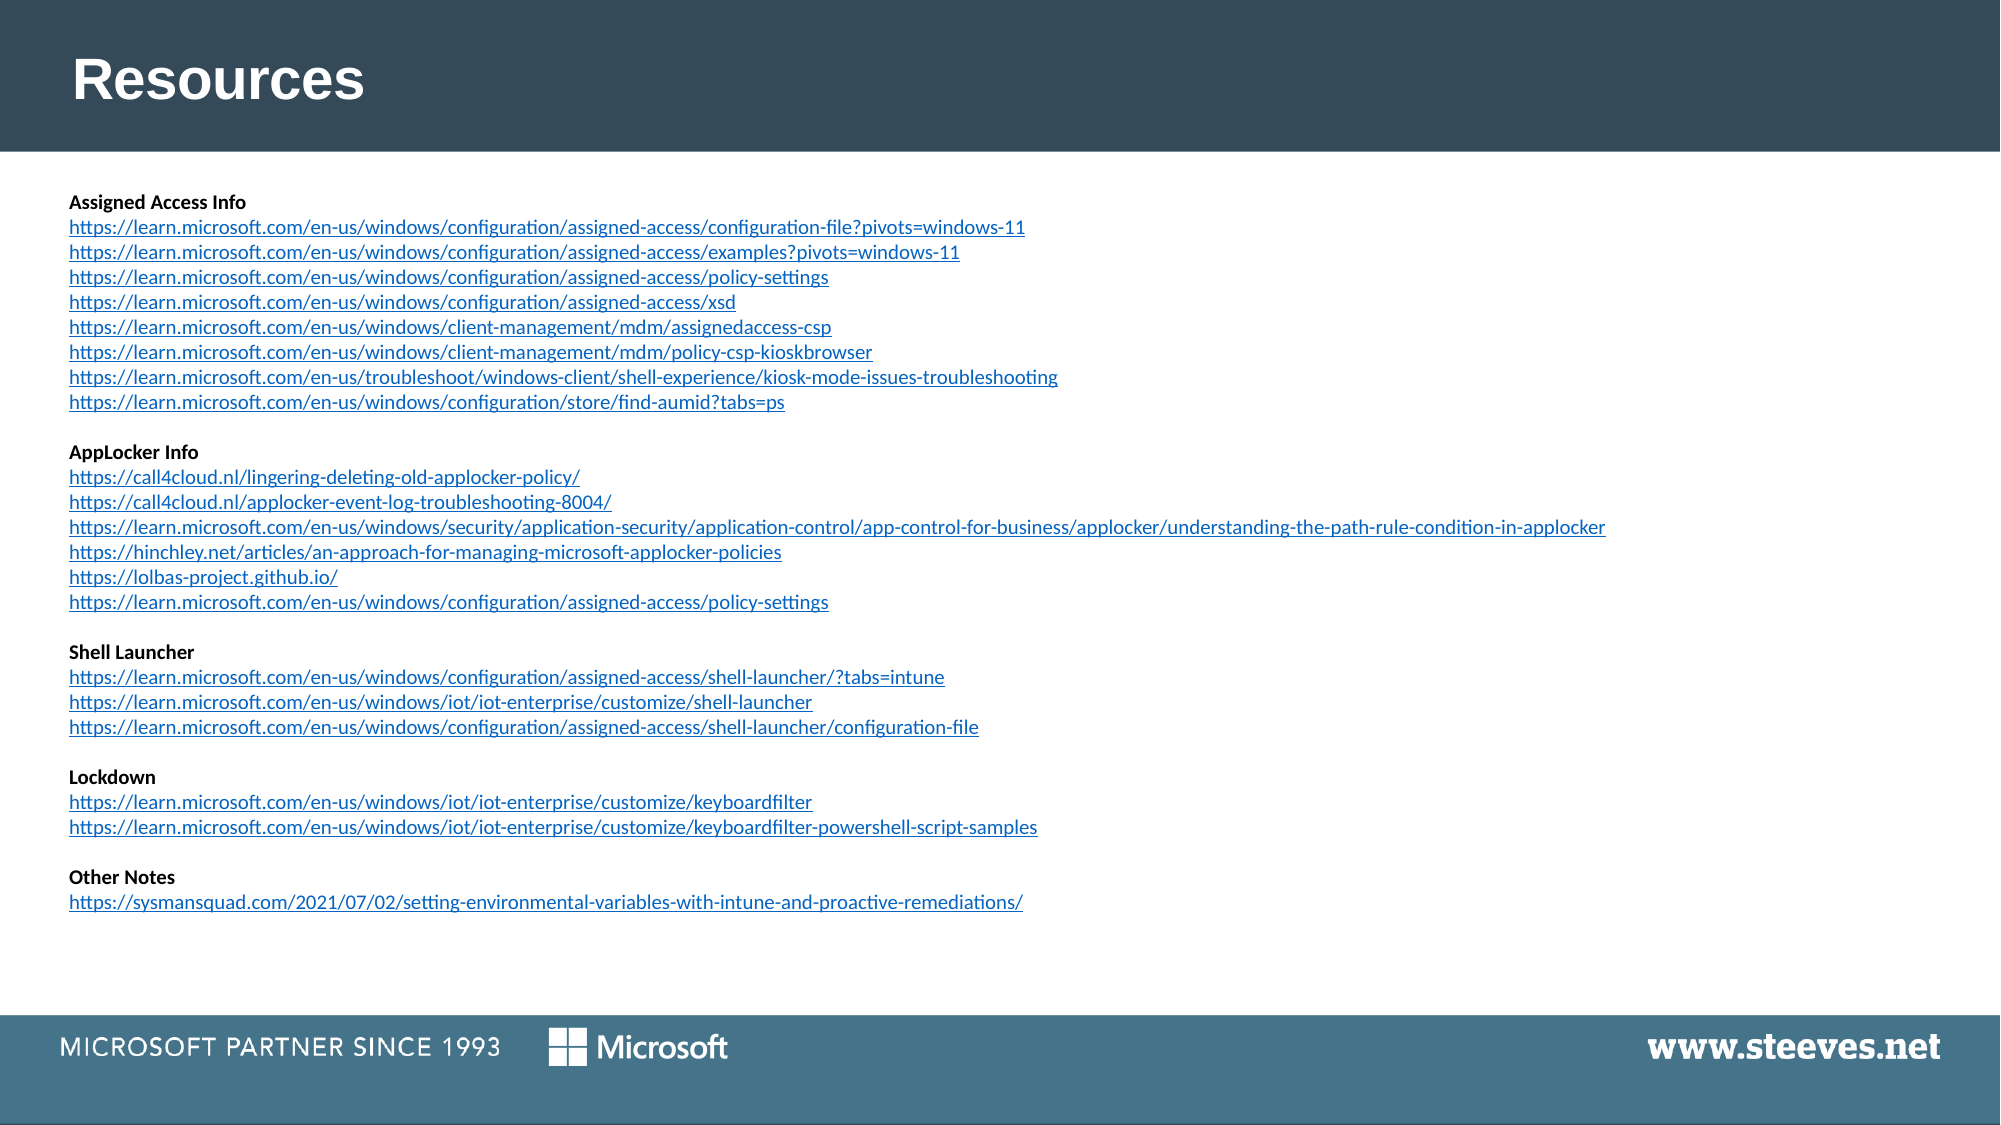

Resources
Easy Quick Setup

Assigned Access Info
https://learn.microsoft.com/en-us/windows/configuration/assigned-access/configuration-file?pivots=windows-11
https://learn.microsoft.com/en-us/windows/configuration/assigned-access/examples?pivots=windows-11
https://learn.microsoft.com/en-us/windows/configuration/assigned-access/policy-settings
https://learn.microsoft.com/en-us/windows/configuration/assigned-access/xsd
https://learn.microsoft.com/en-us/windows/client-management/mdm/assignedaccess-csp
https://learn.microsoft.com/en-us/windows/client-management/mdm/policy-csp-kioskbrowser
https://learn.microsoft.com/en-us/troubleshoot/windows-client/shell-experience/kiosk-mode-issues-troubleshooting
https://learn.microsoft.com/en-us/windows/configuration/store/find-aumid?tabs=ps

AppLocker Info
https://call4cloud.nl/lingering-deleting-old-applocker-policy/
https://call4cloud.nl/applocker-event-log-troubleshooting-8004/
https://learn.microsoft.com/en-us/windows/security/application-security/application-control/app-control-for-business/applocker/understanding-the-path-rule-condition-in-applocker
https://hinchley.net/articles/an-approach-for-managing-microsoft-applocker-policies
https://lolbas-project.github.io/
https://learn.microsoft.com/en-us/windows/configuration/assigned-access/policy-settings

Shell Launcher
https://learn.microsoft.com/en-us/windows/configuration/assigned-access/shell-launcher/?tabs=intune
https://learn.microsoft.com/en-us/windows/iot/iot-enterprise/customize/shell-launcher
https://learn.microsoft.com/en-us/windows/configuration/assigned-access/shell-launcher/configuration-file

Lockdown
https://learn.microsoft.com/en-us/windows/iot/iot-enterprise/customize/keyboardfilter
https://learn.microsoft.com/en-us/windows/iot/iot-enterprise/customize/keyboardfilter-powershell-script-samples

Other Notes
https://sysmansquad.com/2021/07/02/setting-environmental-variables-with-intune-and-proactive-remediations/